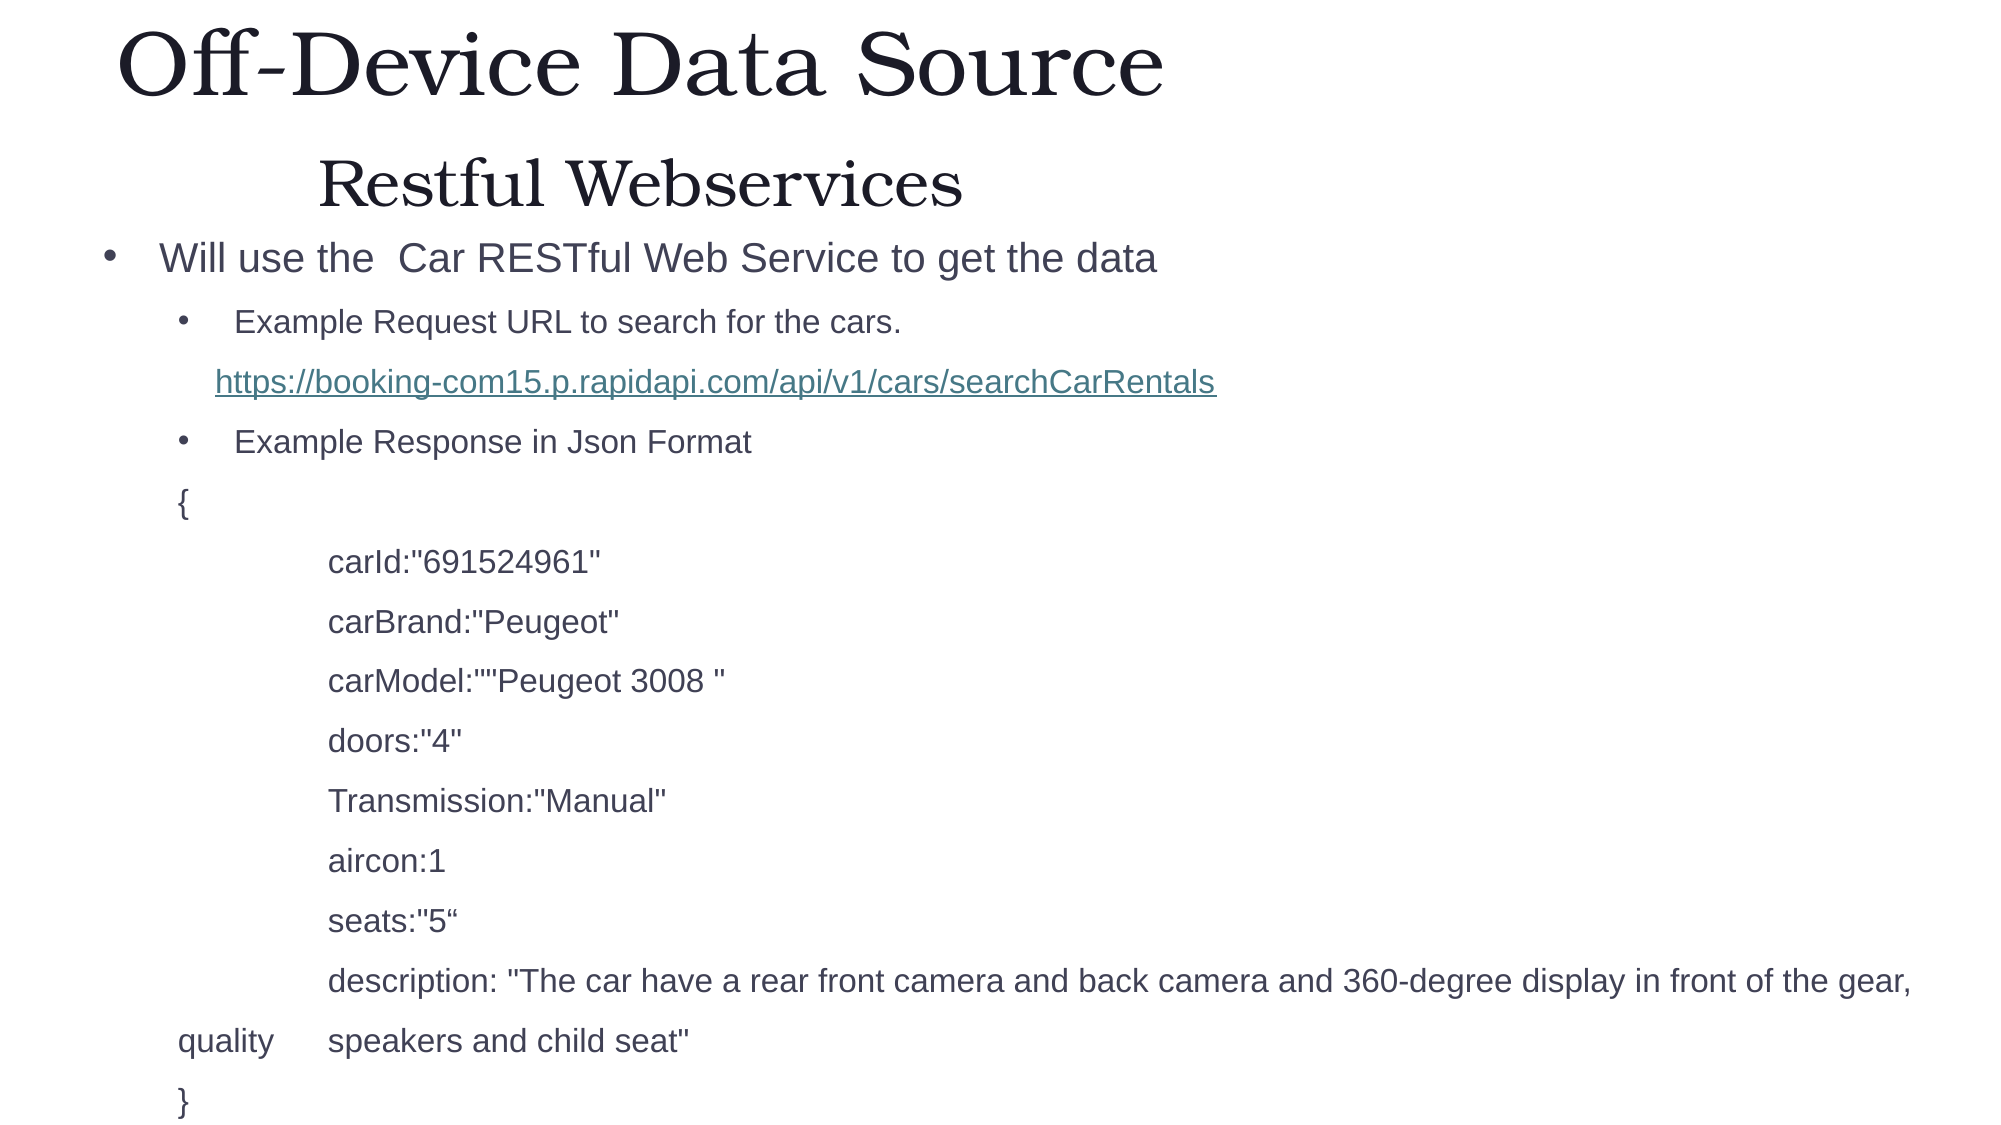

Off-Device Data Source
Restful Webservices
Will use the  Car RESTful Web Service to get the data
Example Request URL to search for the cars.
    https://booking-com15.p.rapidapi.com/api/v1/cars/searchCarRentals
Example Response in Json Format
{
	carId:"691524961"
	carBrand:"Peugeot"
	carModel:""Peugeot 3008 "
	doors:"4"
	Transmission:"Manual"
	aircon:1
	seats:"5“
	description: "The car have a rear front camera and back camera and 360-degree display in front of the gear, quality 	speakers and child seat"
}